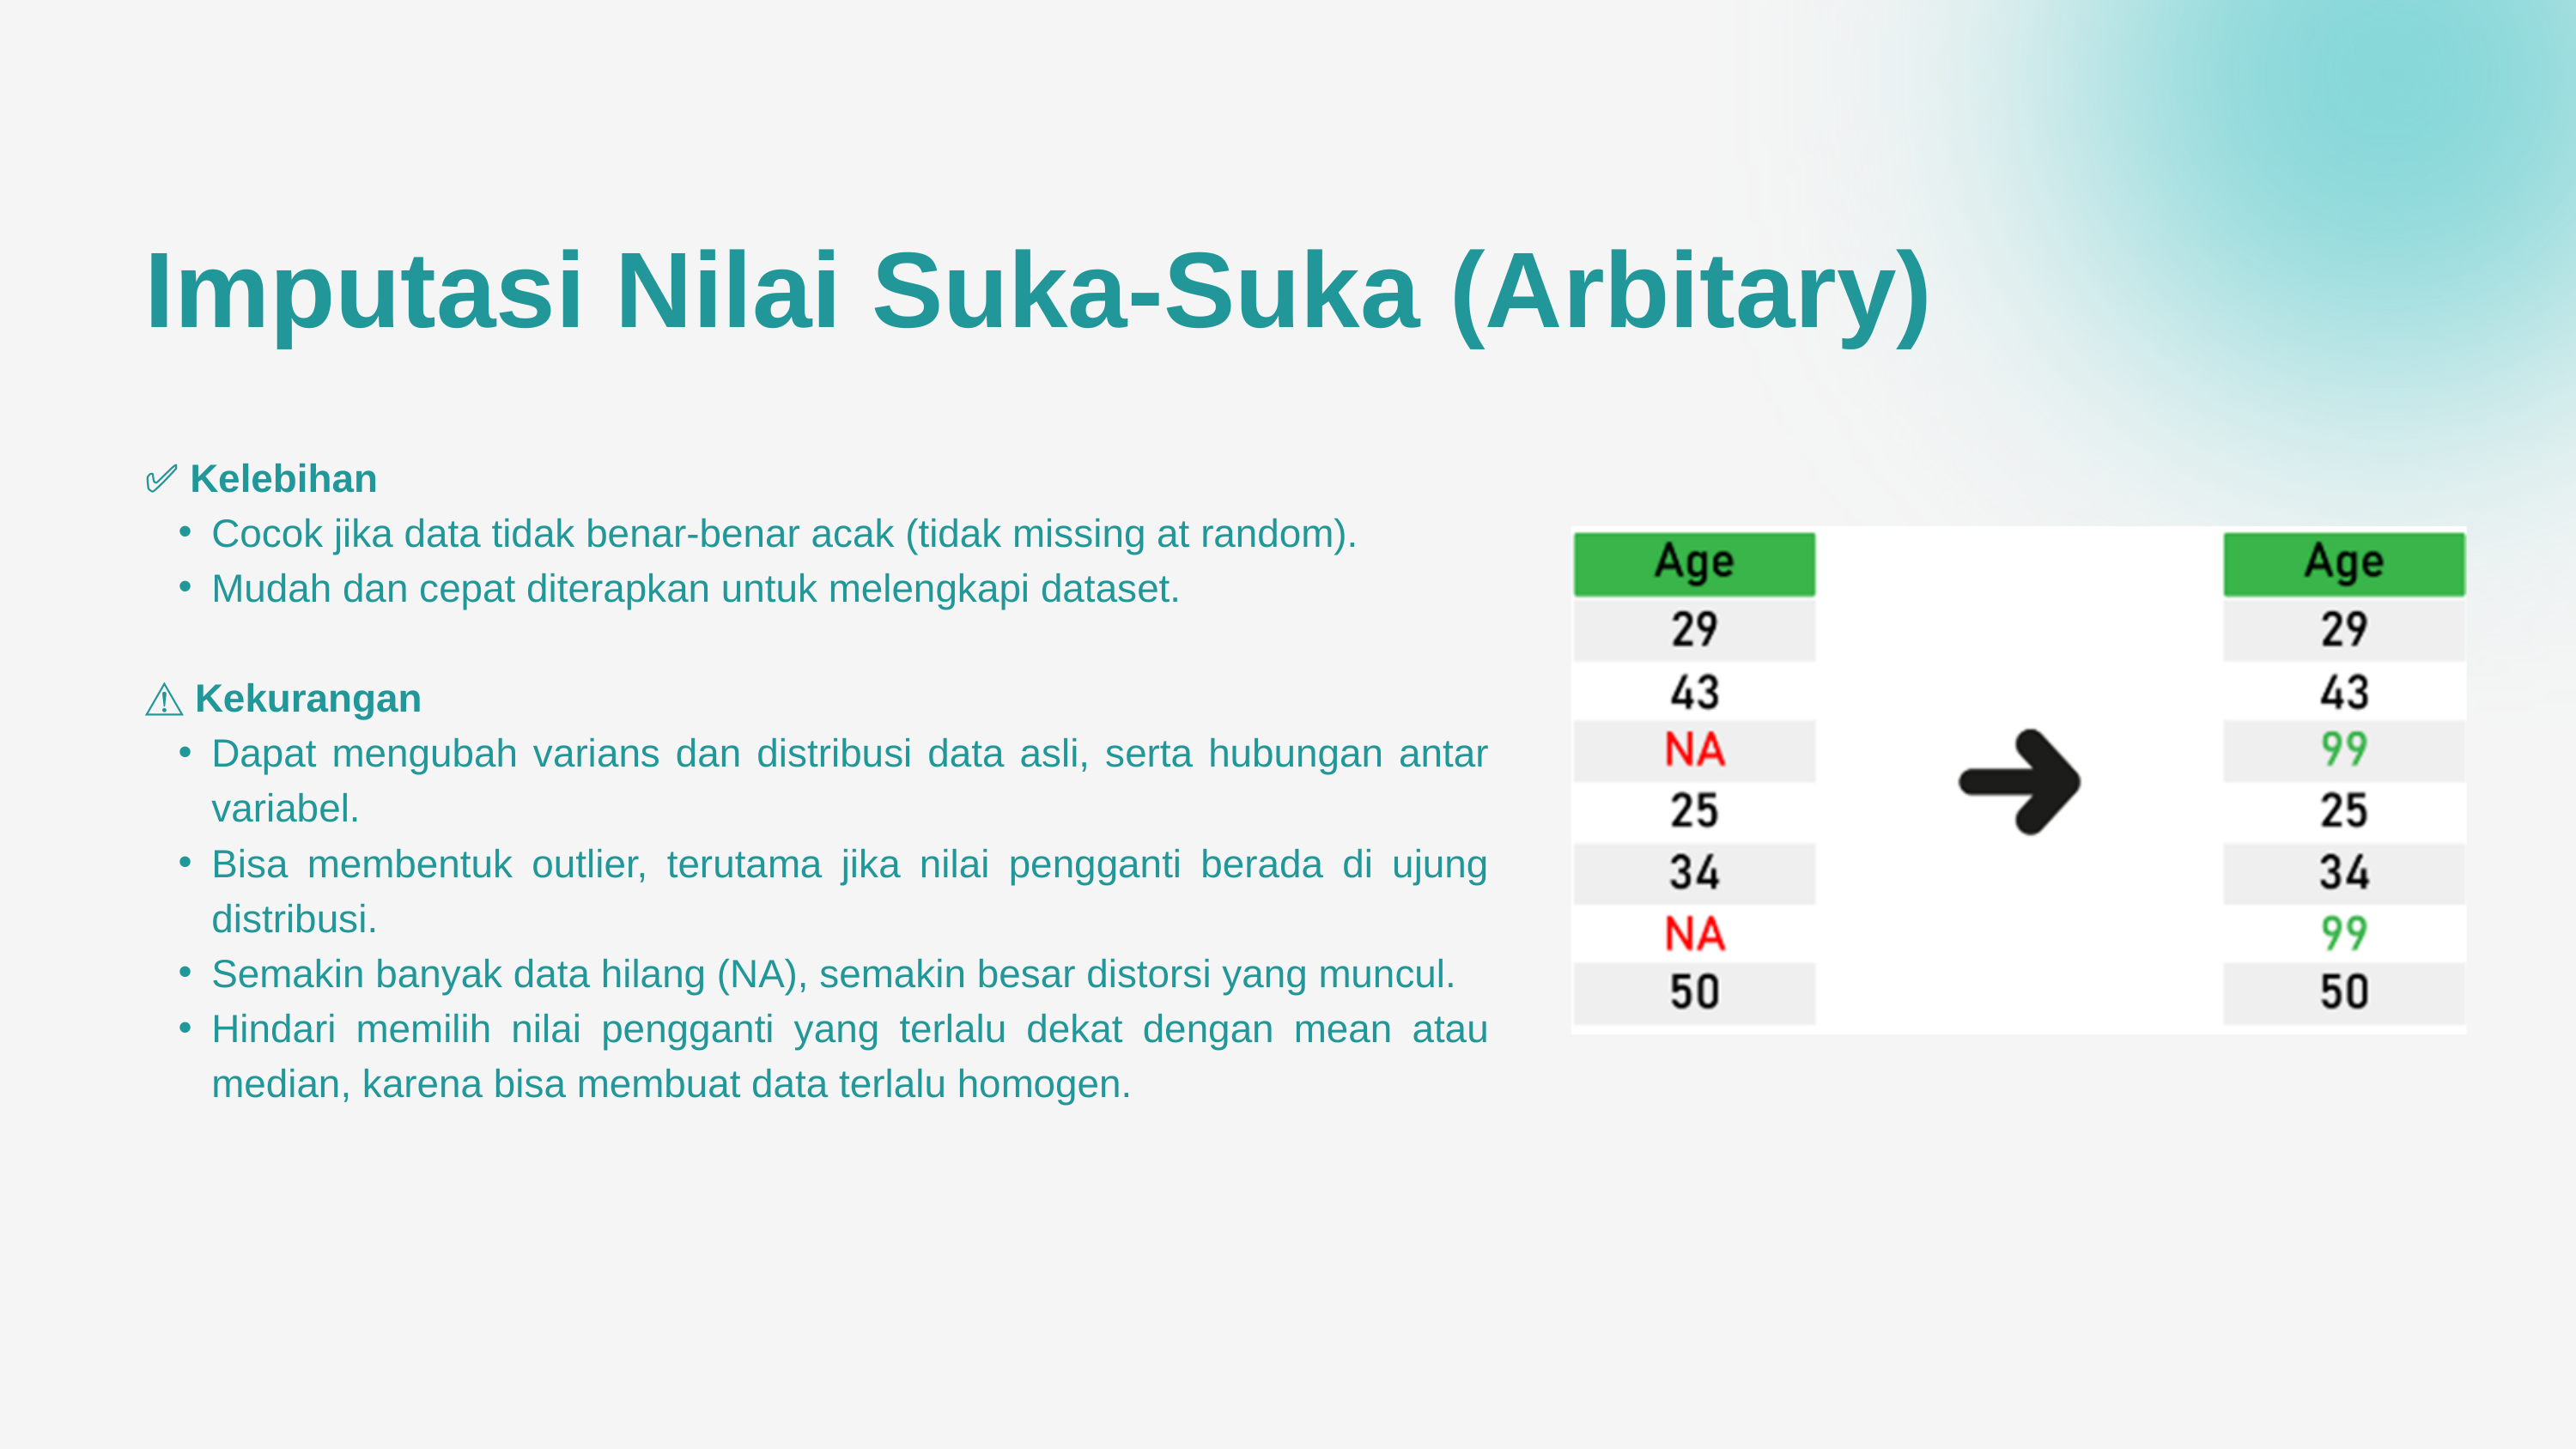

Imputasi Nilai Suka-Suka (Arbitary)
✅ Kelebihan
Cocok jika data tidak benar-benar acak (tidak missing at random).
Mudah dan cepat diterapkan untuk melengkapi dataset.

⚠️ Kekurangan
Dapat mengubah varians dan distribusi data asli, serta hubungan antar variabel.
Bisa membentuk outlier, terutama jika nilai pengganti berada di ujung distribusi.
Semakin banyak data hilang (NA), semakin besar distorsi yang muncul.
Hindari memilih nilai pengganti yang terlalu dekat dengan mean atau median, karena bisa membuat data terlalu homogen.